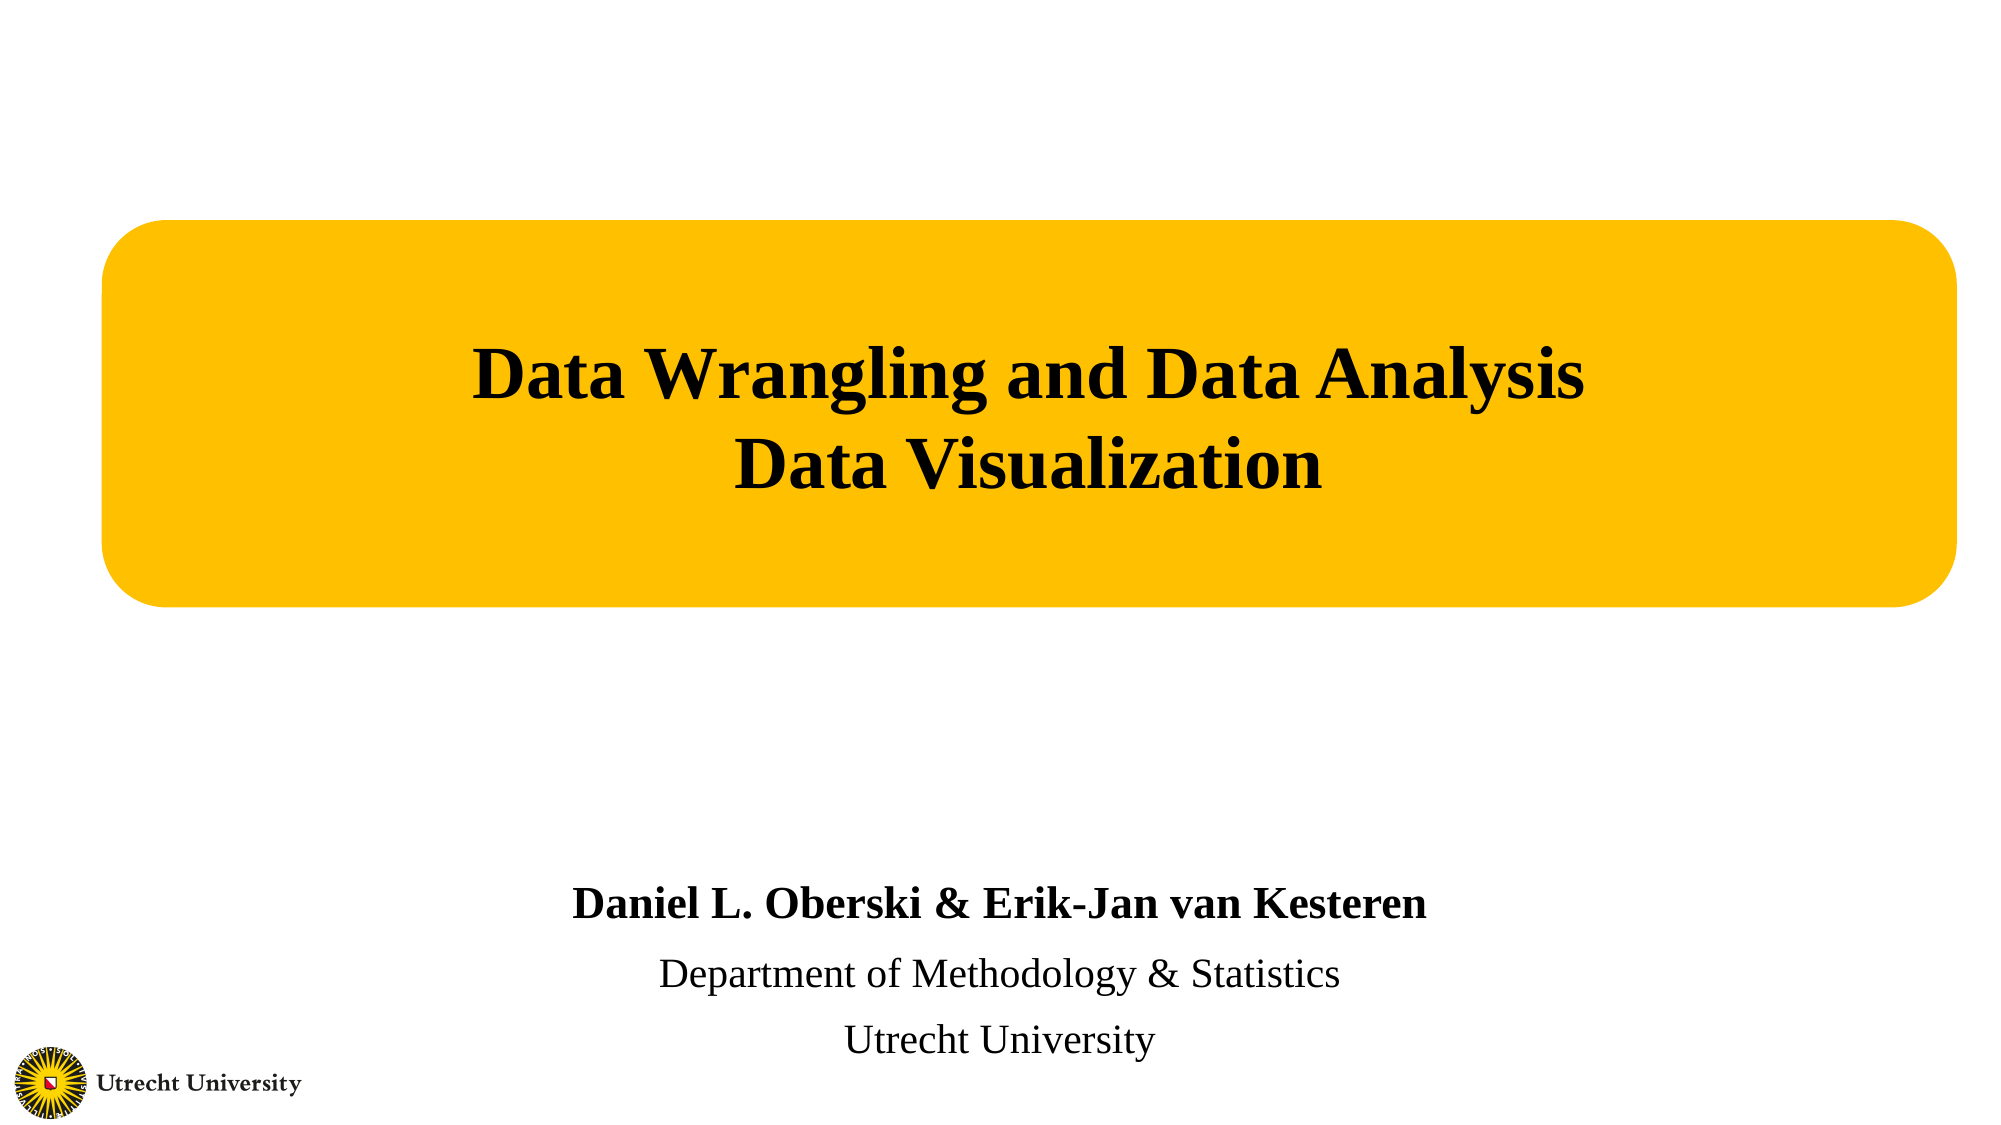

Data Wrangling and Data Analysis
Data Visualization

Daniel L. Oberski & Erik-Jan van Kesteren
Department of Methodology & Statistics
Utrecht University